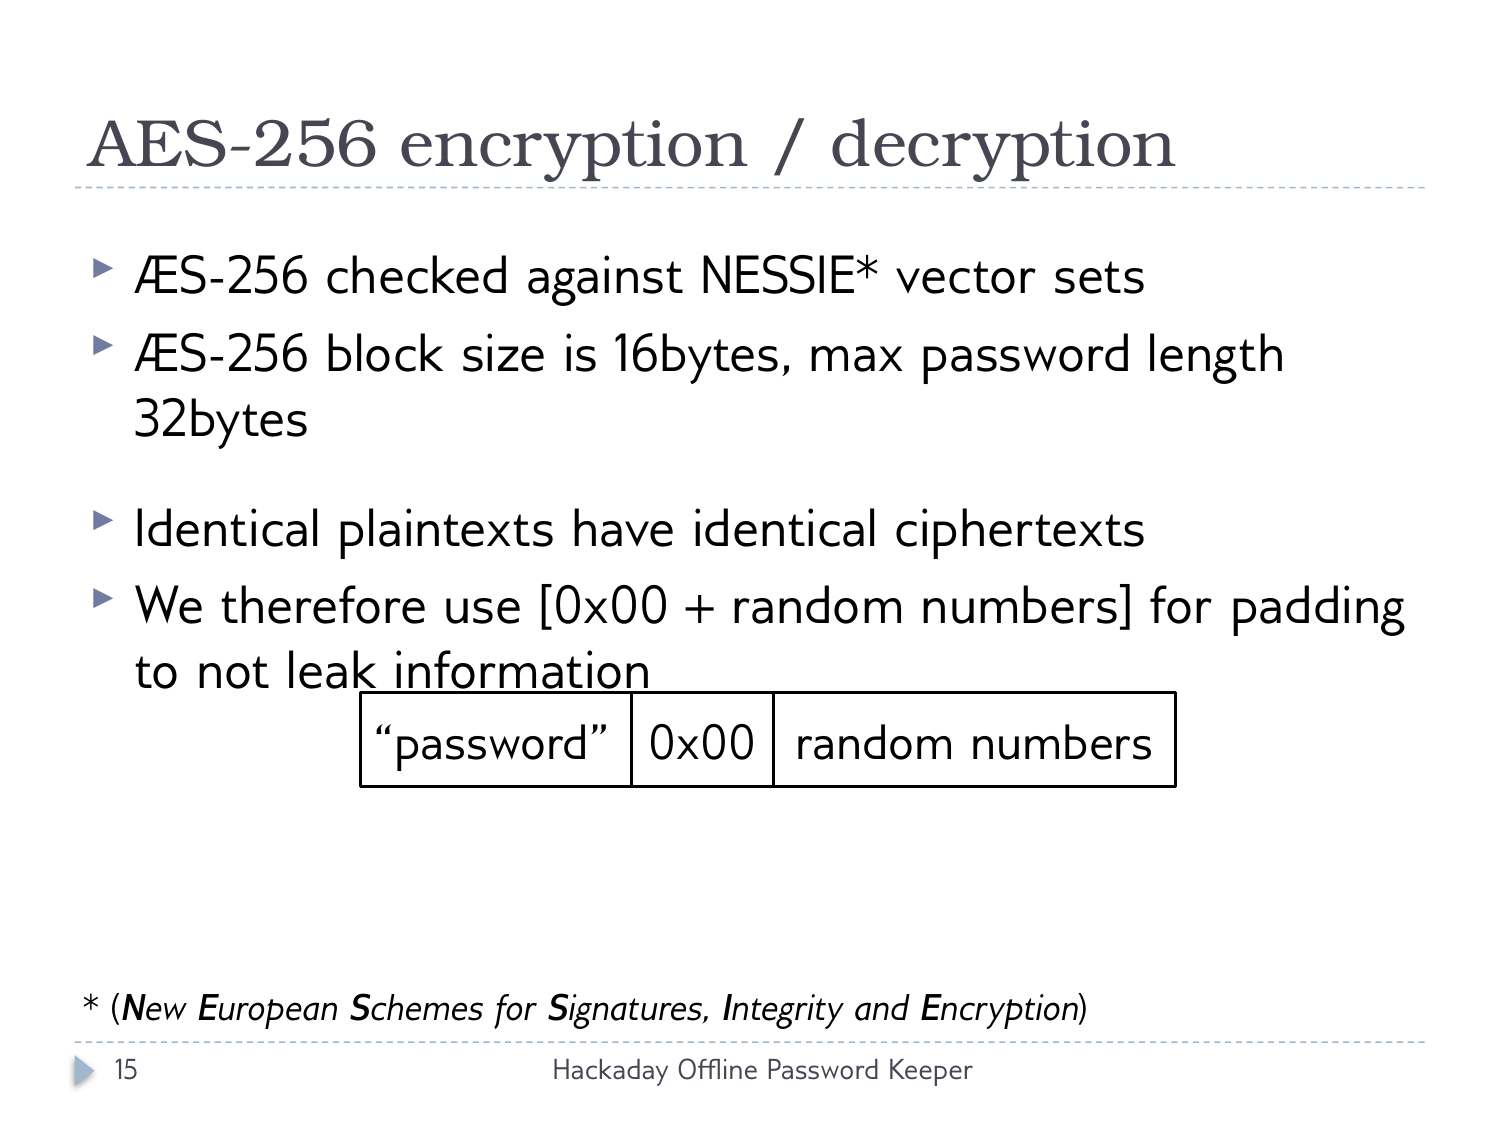

# AES-256 encryption / decryption
AES-256 checked against NESSIE* vector sets
AES-256 block size is 16bytes, max password length 32bytes
Identical plaintexts have identical ciphertexts
We therefore use [0x00 + random numbers] for padding to not leak information
“password”
0x00
random numbers
* (New European Schemes for Signatures, Integrity and Encryption)
15
Hackaday Offline Password Keeper